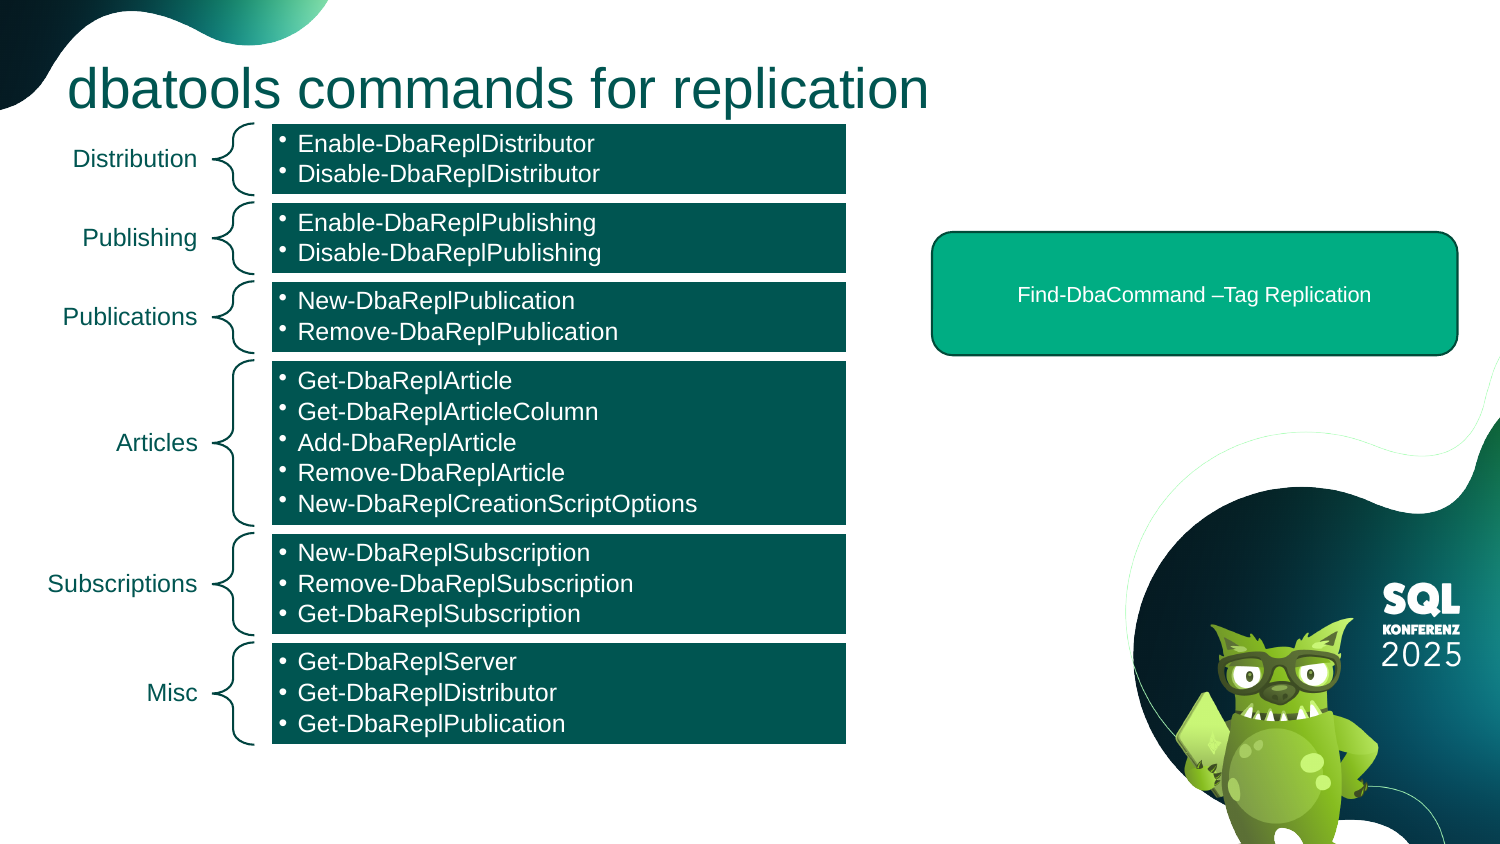

#
dbatools commands for replication
Distribution
Enable-DbaReplDistributor
Disable-DbaReplDistributor
Publishing
Enable-DbaReplPublishing
Disable-DbaReplPublishing
Publications
New-DbaReplPublication
Remove-DbaReplPublication
Articles
Get-DbaReplArticle
Get-DbaReplArticleColumn
Add-DbaReplArticle
Remove-DbaReplArticle
New-DbaReplCreationScriptOptions
Subscriptions
New-DbaReplSubscription
Remove-DbaReplSubscription
Get-DbaReplSubscription
Misc
Get-DbaReplServer
Get-DbaReplDistributor
Get-DbaReplPublication
Find-DbaCommand –Tag Replication